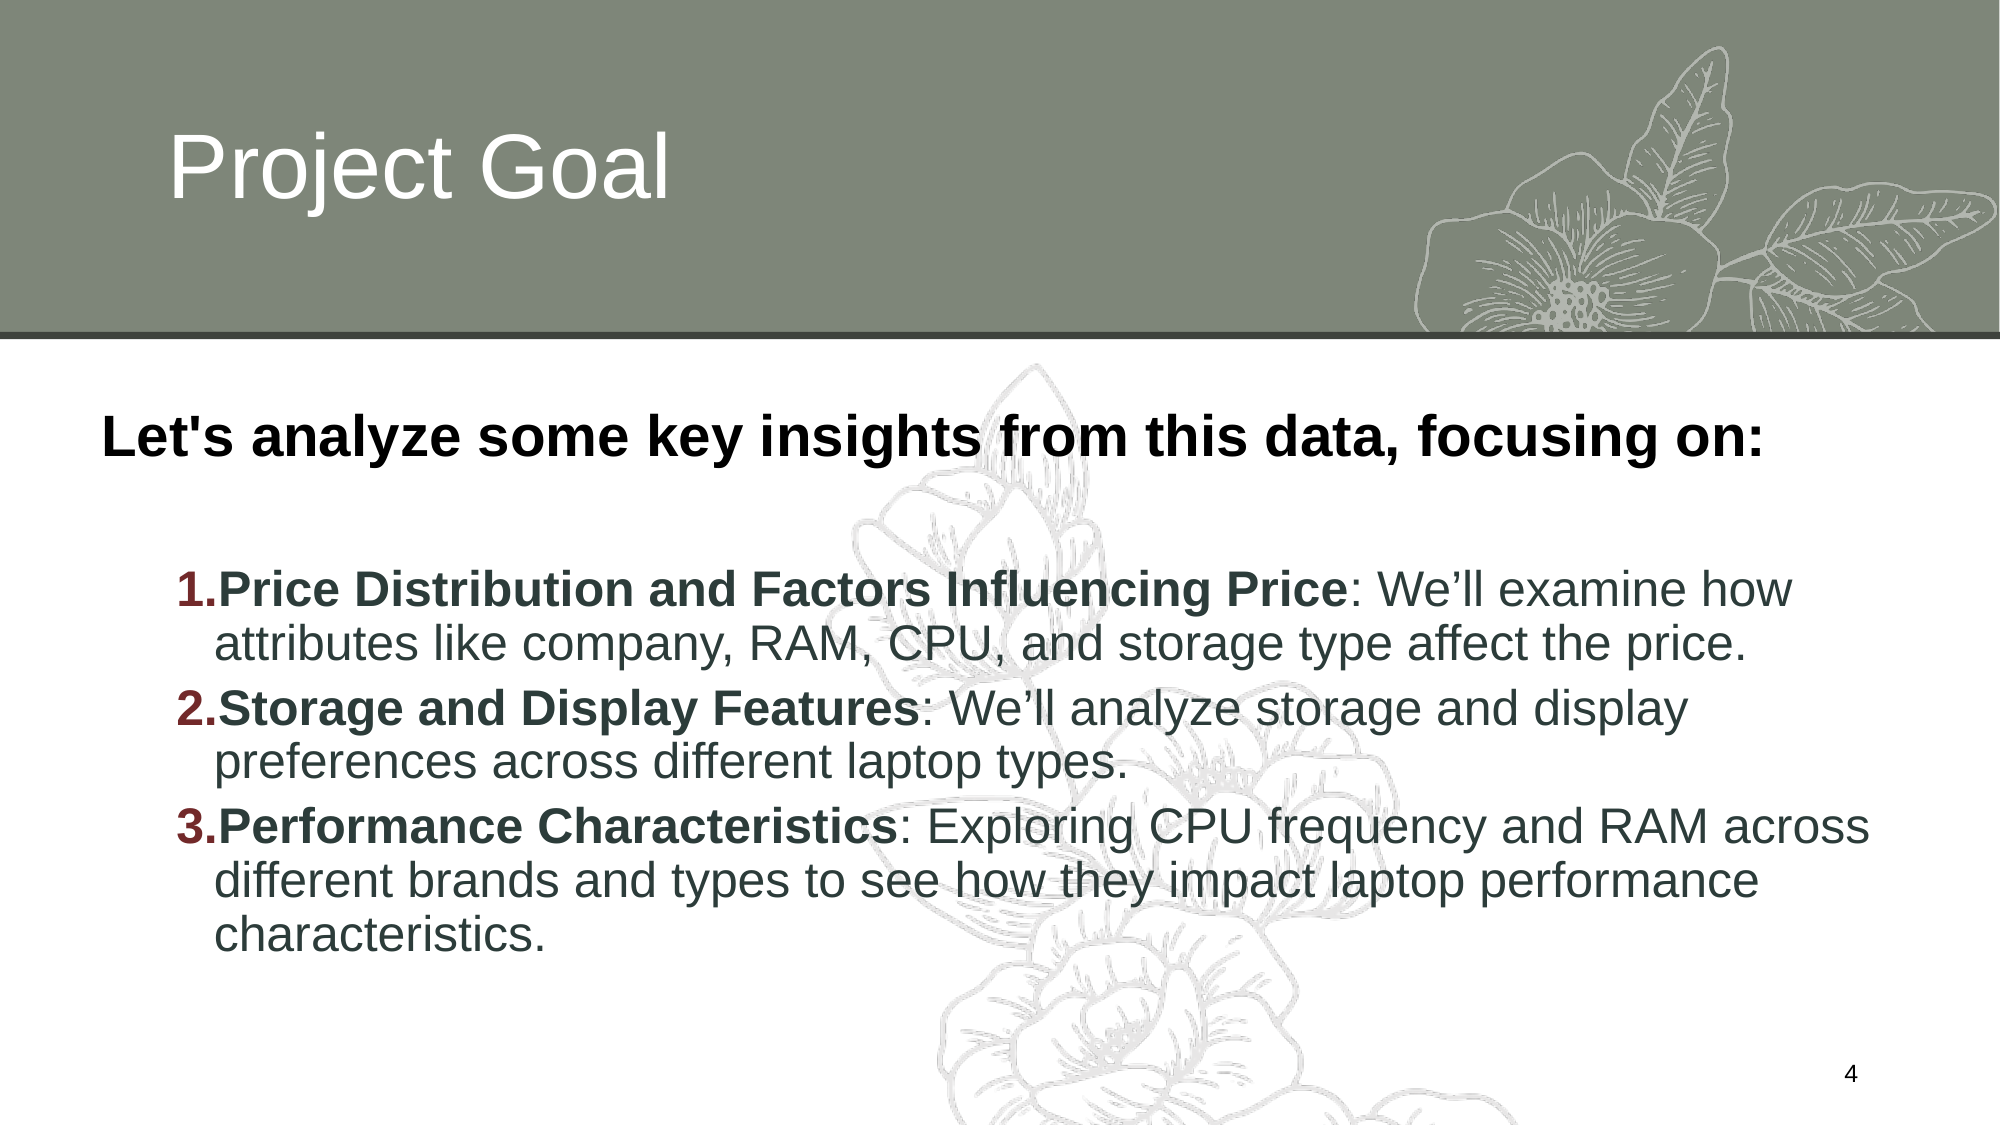

# Project Goal
Let's analyze some key insights from this data, focusing on:

Price Distribution and Factors Influencing Price: We’ll examine how attributes like company, RAM, CPU, and storage type affect the price.
Storage and Display Features: We’ll analyze storage and display preferences across different laptop types.
Performance Characteristics: Exploring CPU frequency and RAM across different brands and types to see how they impact laptop performance characteristics.

4